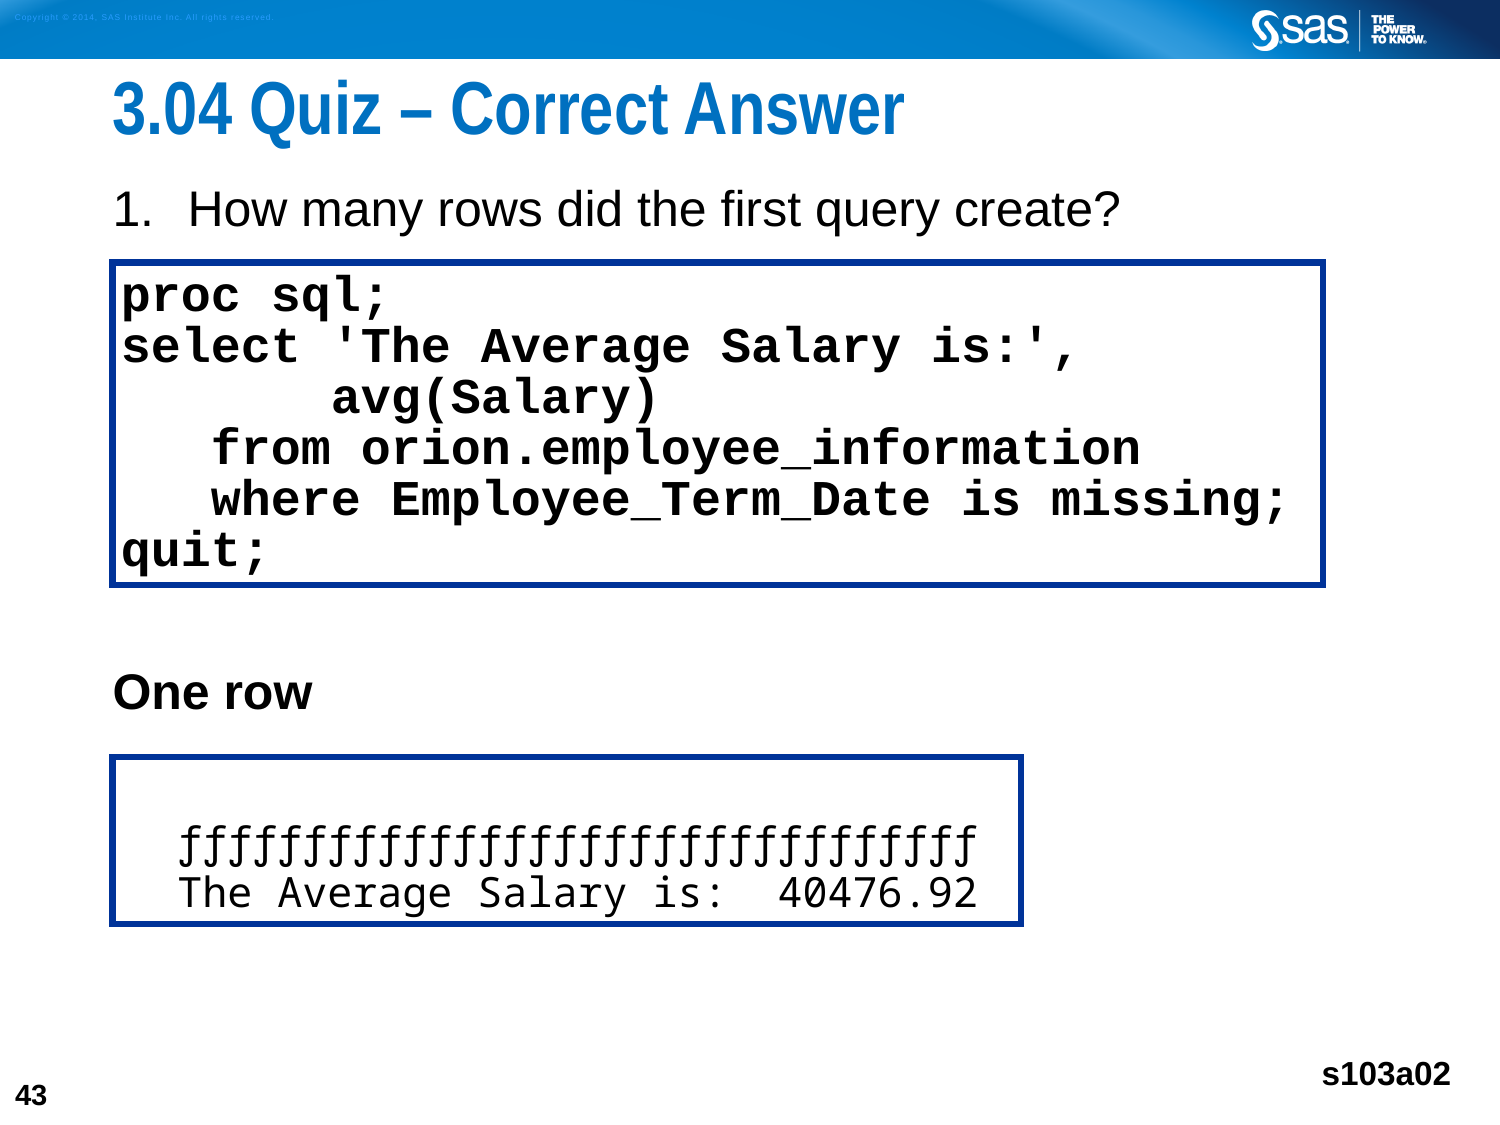

# 3.04 Quiz – Correct Answer
How many rows did the first query create?

One row

proc sql;
select 'The Average Salary is:',
       avg(Salary)
   from orion.employee_information
   where Employee_Term_Date is missing;
quit;

  ƒƒƒƒƒƒƒƒƒƒƒƒƒƒƒƒƒƒƒƒƒƒƒƒƒƒƒƒƒƒƒƒ
  The Average Salary is:  40476.92
s103a02